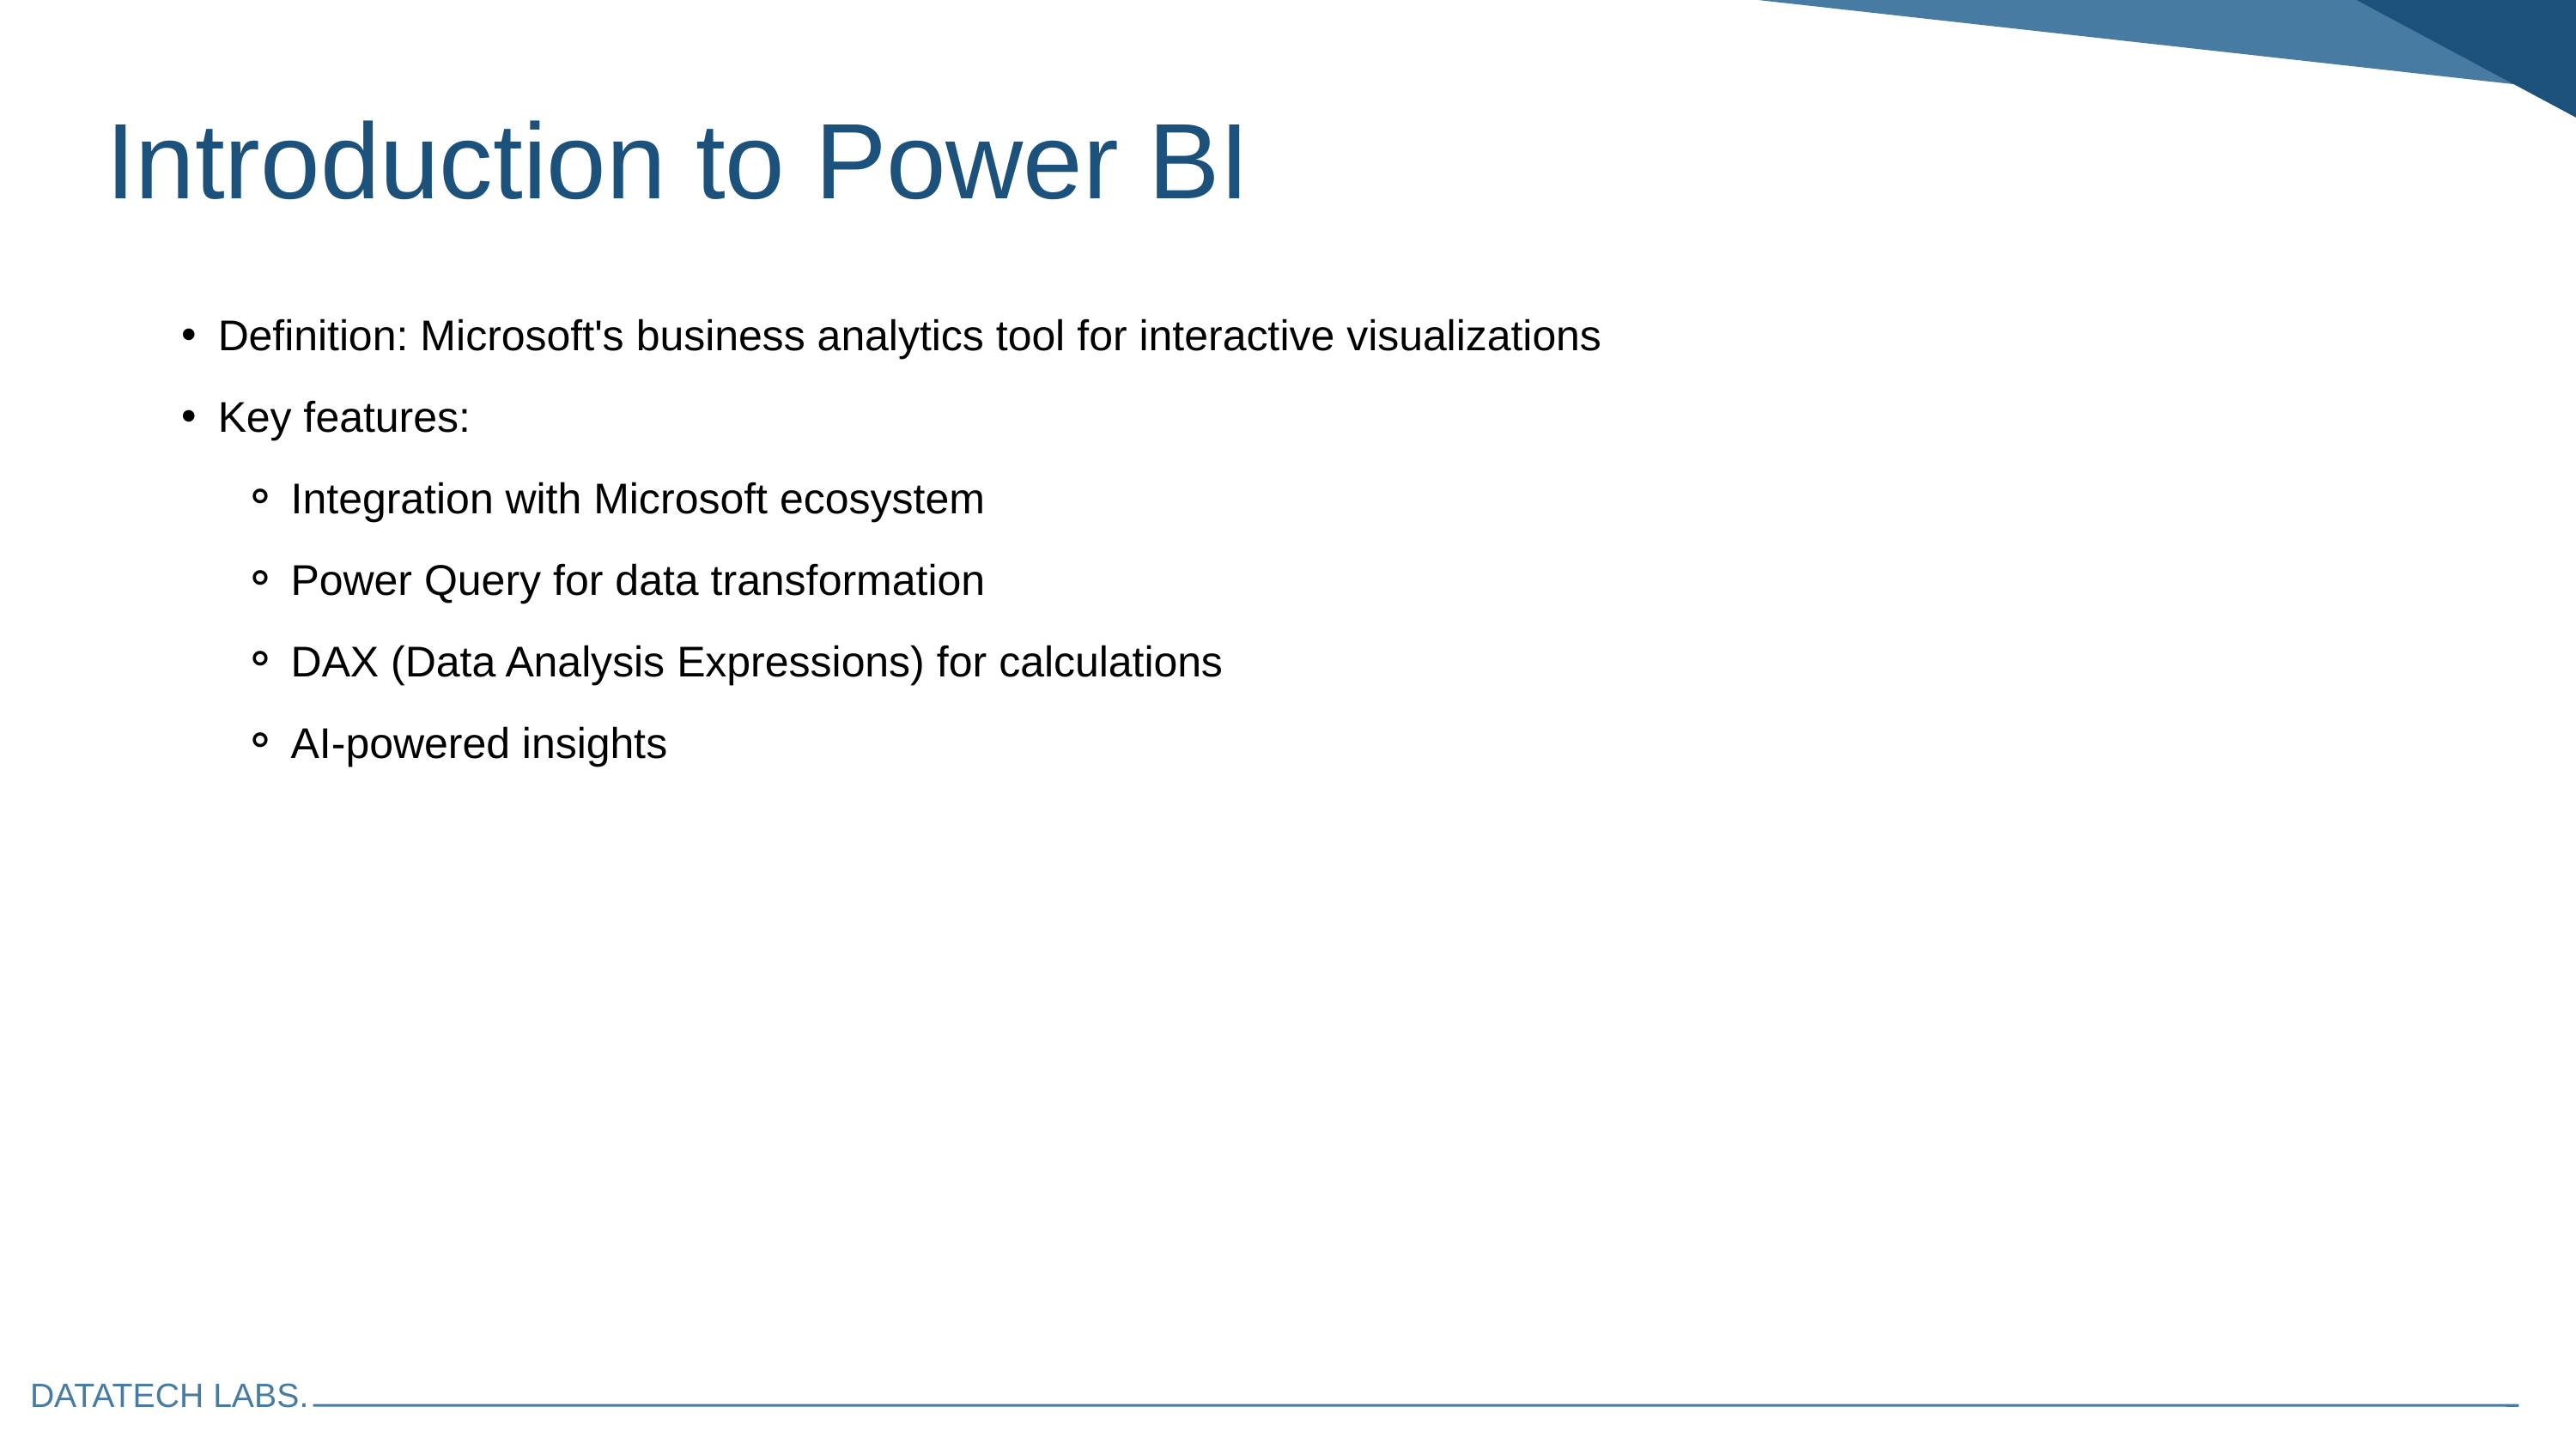

Introduction to Power BI
Definition: Microsoft's business analytics tool for interactive visualizations
Key features:
Integration with Microsoft ecosystem
Power Query for data transformation
DAX (Data Analysis Expressions) for calculations
AI-powered insights
DATATECH LABS.